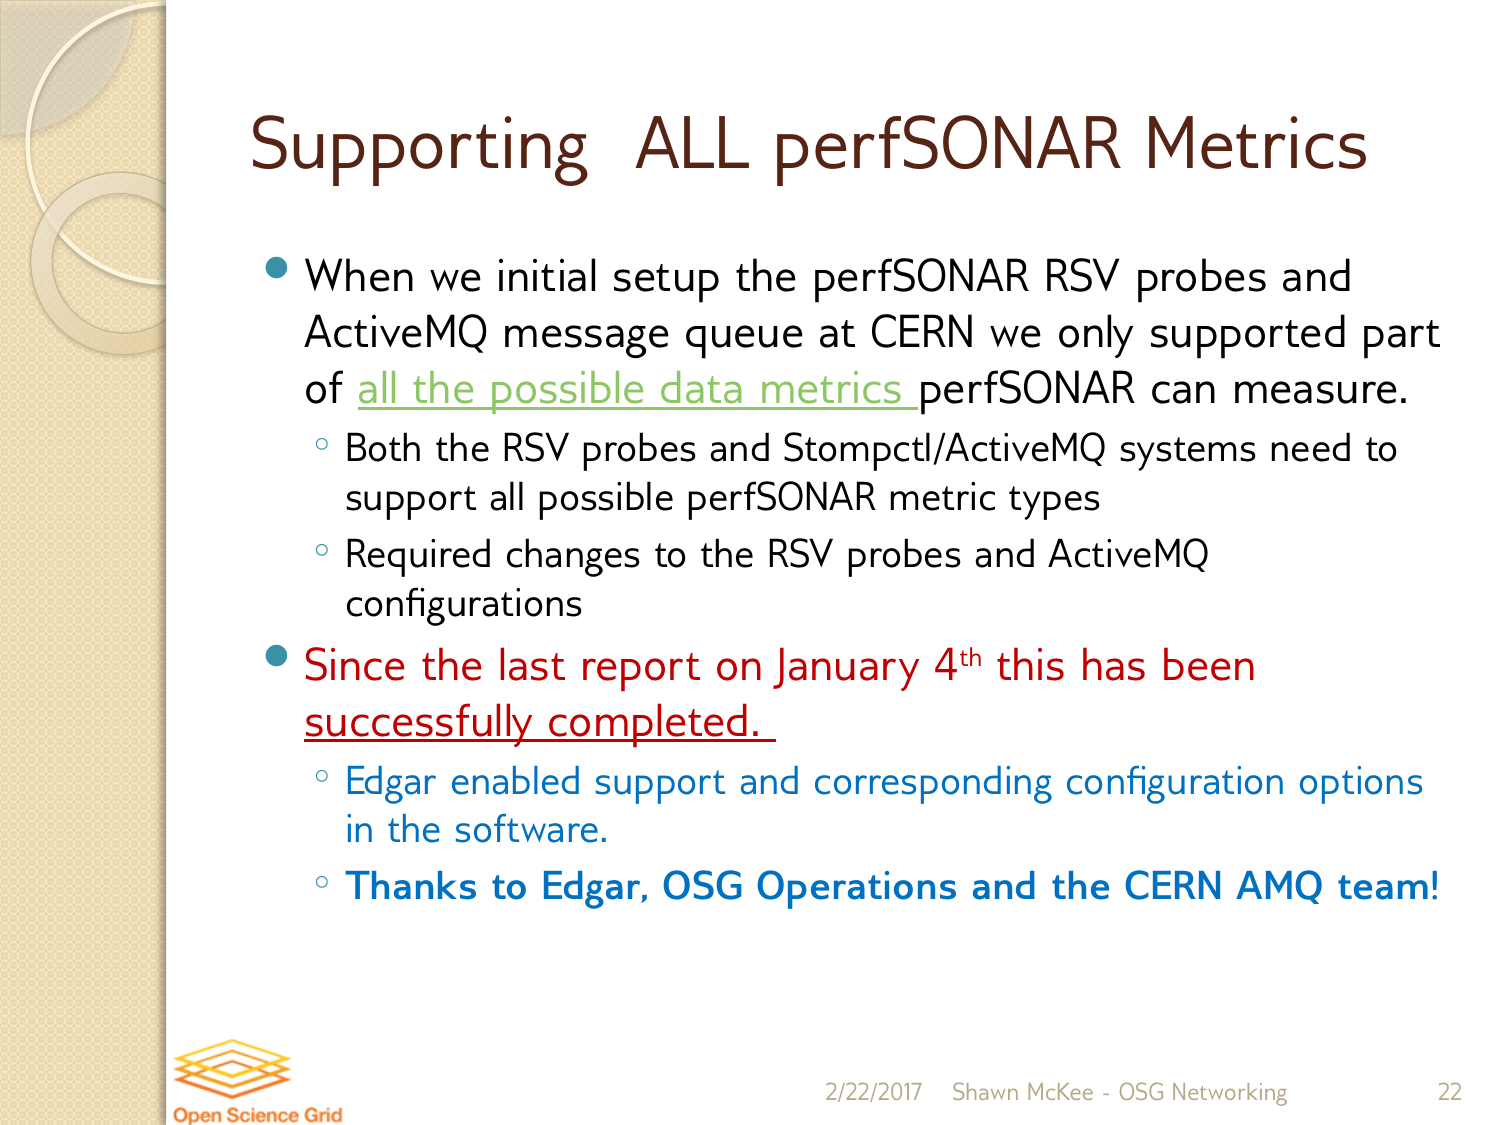

# Supporting  ALL perfSONAR Metrics
When we initial setup the perfSONAR RSV probes and ActiveMQ message queue at CERN we only supported part of all the possible data metrics perfSONAR can measure.
Both the RSV probes and Stompctl/ActiveMQ systems need to support all possible perfSONAR metric types
Required changes to the RSV probes and ActiveMQ configurations
Since the last report on January 4th this has been successfully completed.
Edgar enabled support and corresponding configuration options in the software.
Thanks to Edgar, OSG Operations and the CERN AMQ team!
2/22/2017
Shawn McKee - OSG Networking
22